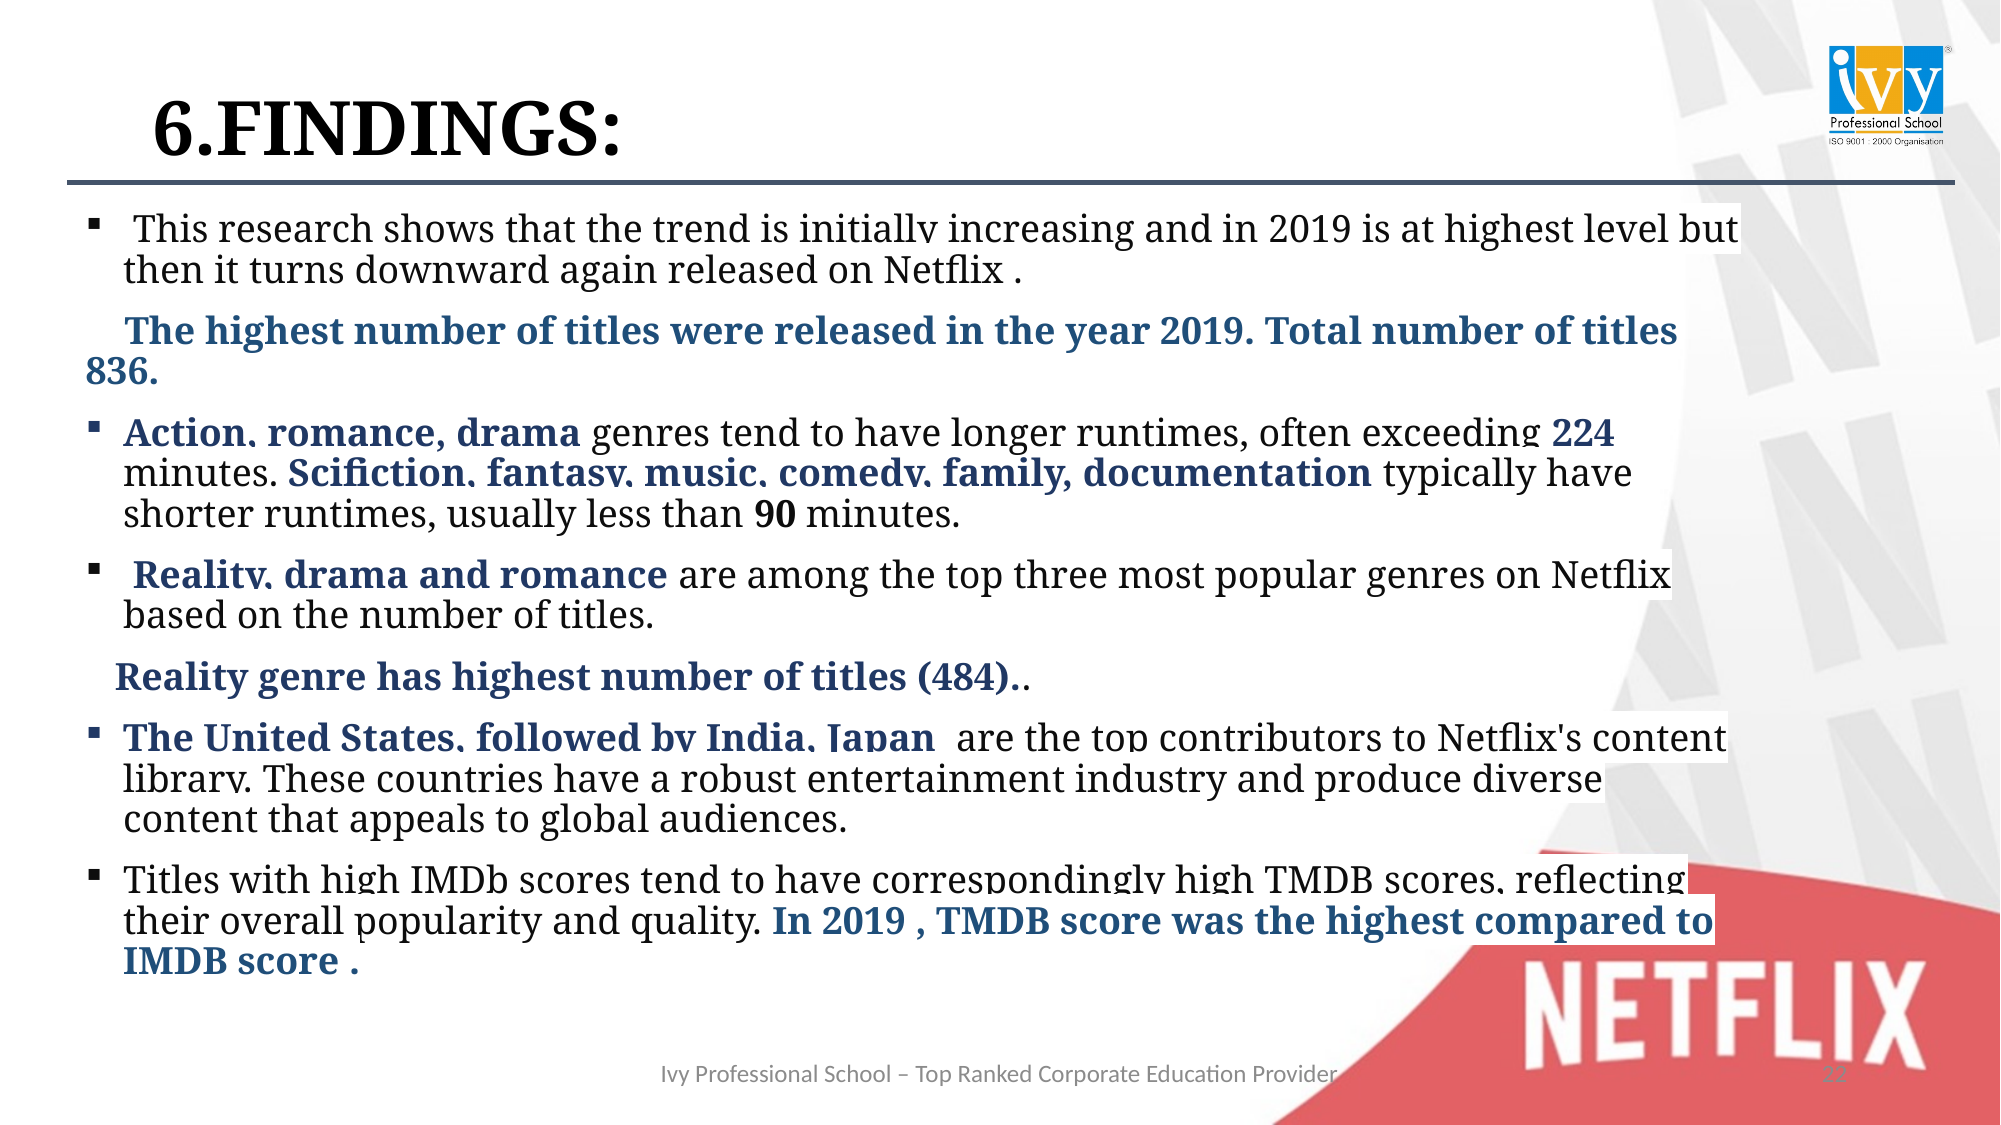

# 6.FINDINGS:
 This research shows that the trend is initially increasing and in 2019 is at highest level but then it turns downward again released on Netflix .
    The highest number of titles were released in the year 2019. Total number of titles  836.
Action, romance, drama genres tend to have longer runtimes, often exceeding 224 minutes. Scifiction, fantasy, music, comedy, family, documentation typically have shorter runtimes, usually less than 90 minutes.
 Reality, drama and romance are among the top three most popular genres on Netflix based on the number of titles.
   Reality genre has highest number of titles (484)..
The United States, followed by India, Japan  are the top contributors to Netflix's content library. These countries have a robust entertainment industry and produce diverse content that appeals to global audiences.
Titles with high IMDb scores tend to have correspondingly high TMDB scores, reflecting their overall popularity and quality. In 2019 , TMDB score was the highest compared to IMDB score .

22